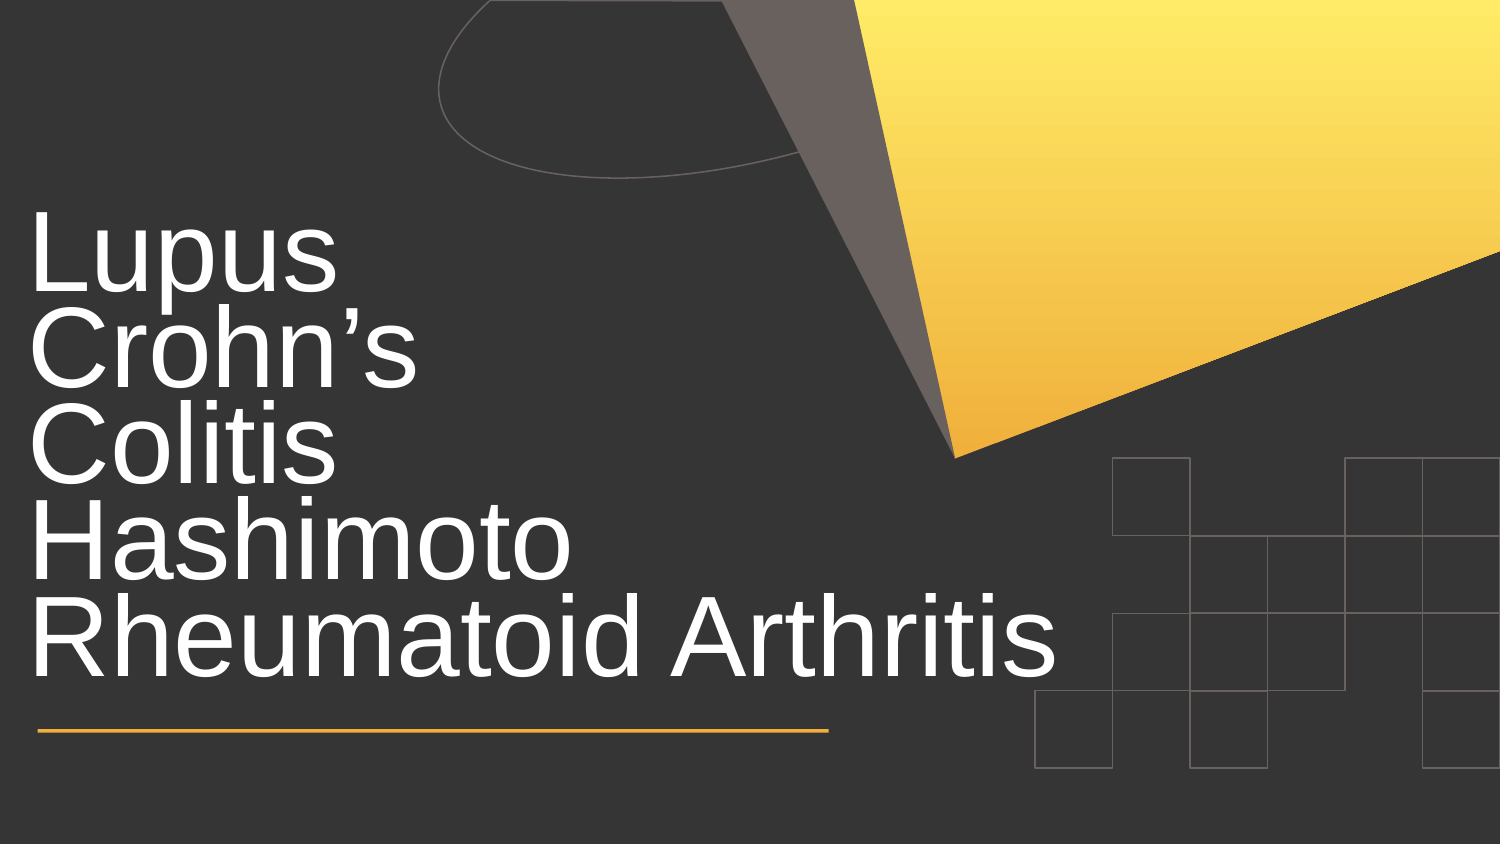

# Lupus
Crohn’s
Colitis
Hashimoto
Rheumatoid Arthritis